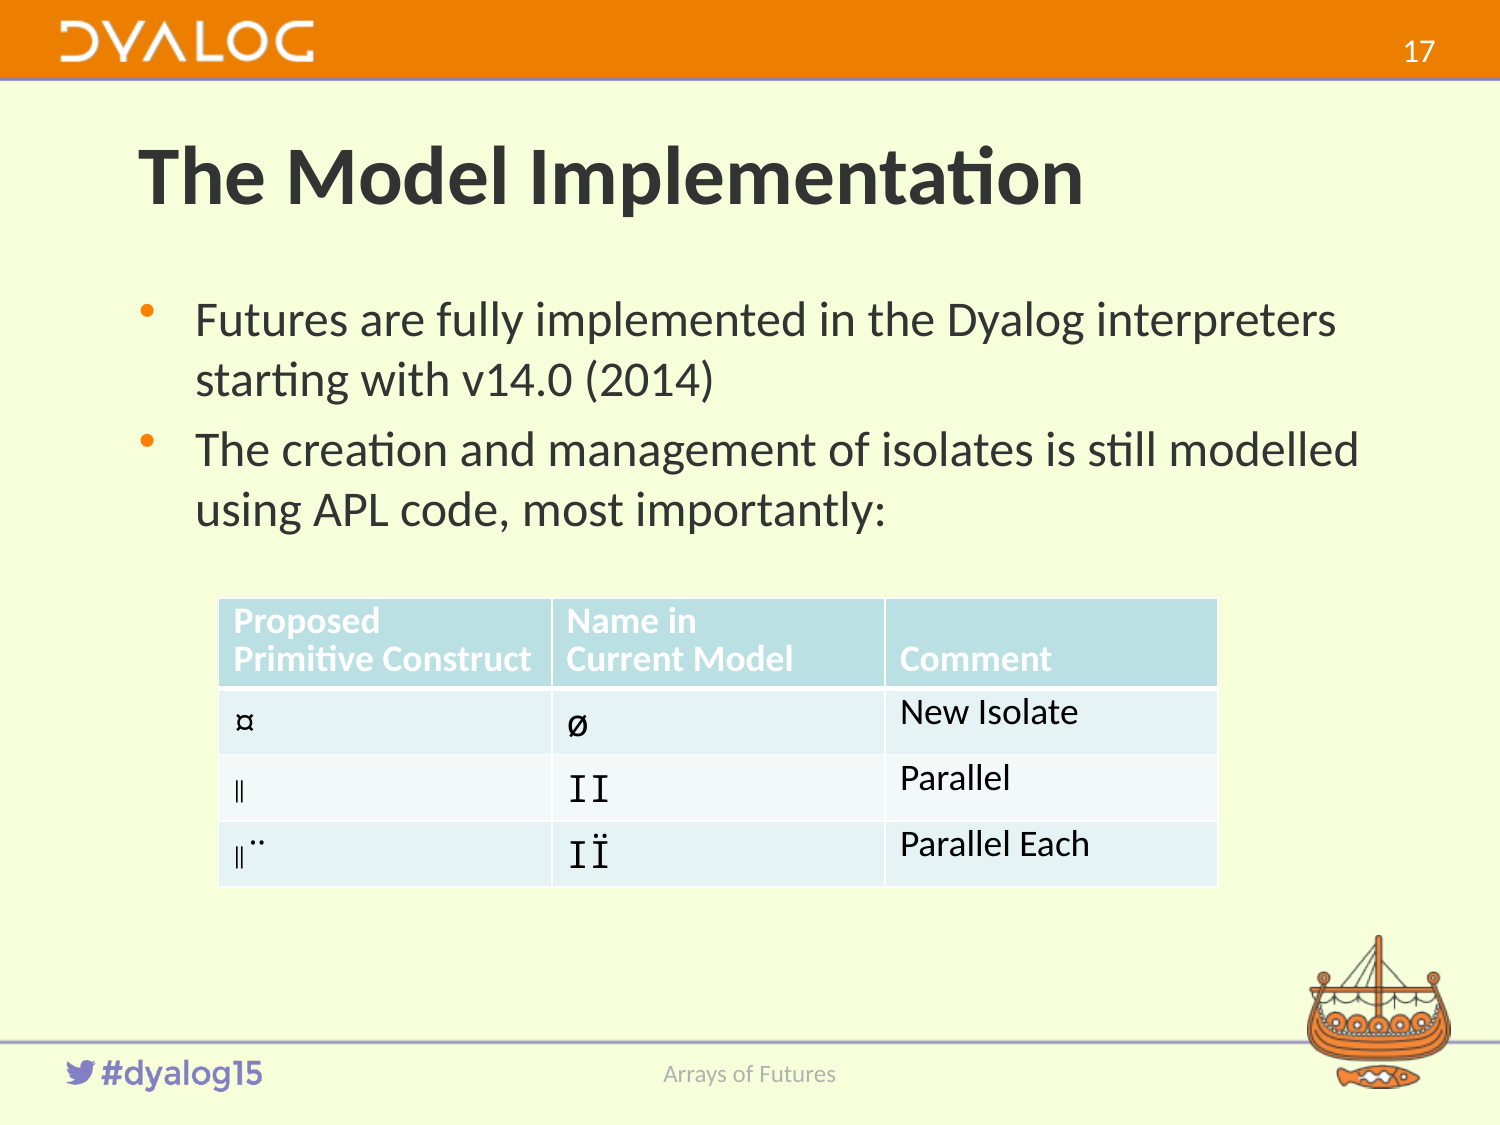

17
# The Model Implementation
Futures are fully implemented in the Dyalog interpreters starting with v14.0 (2014)
The creation and management of isolates is still modelled using APL code, most importantly:

| Proposed Primitive Construct | Name in Current Model | Comment |
| --- | --- | --- |
| ¤ | ø | New Isolate |
| ∥ | II | Parallel |
| ∥¨ | IÏ | Parallel Each |
Arrays of Futures